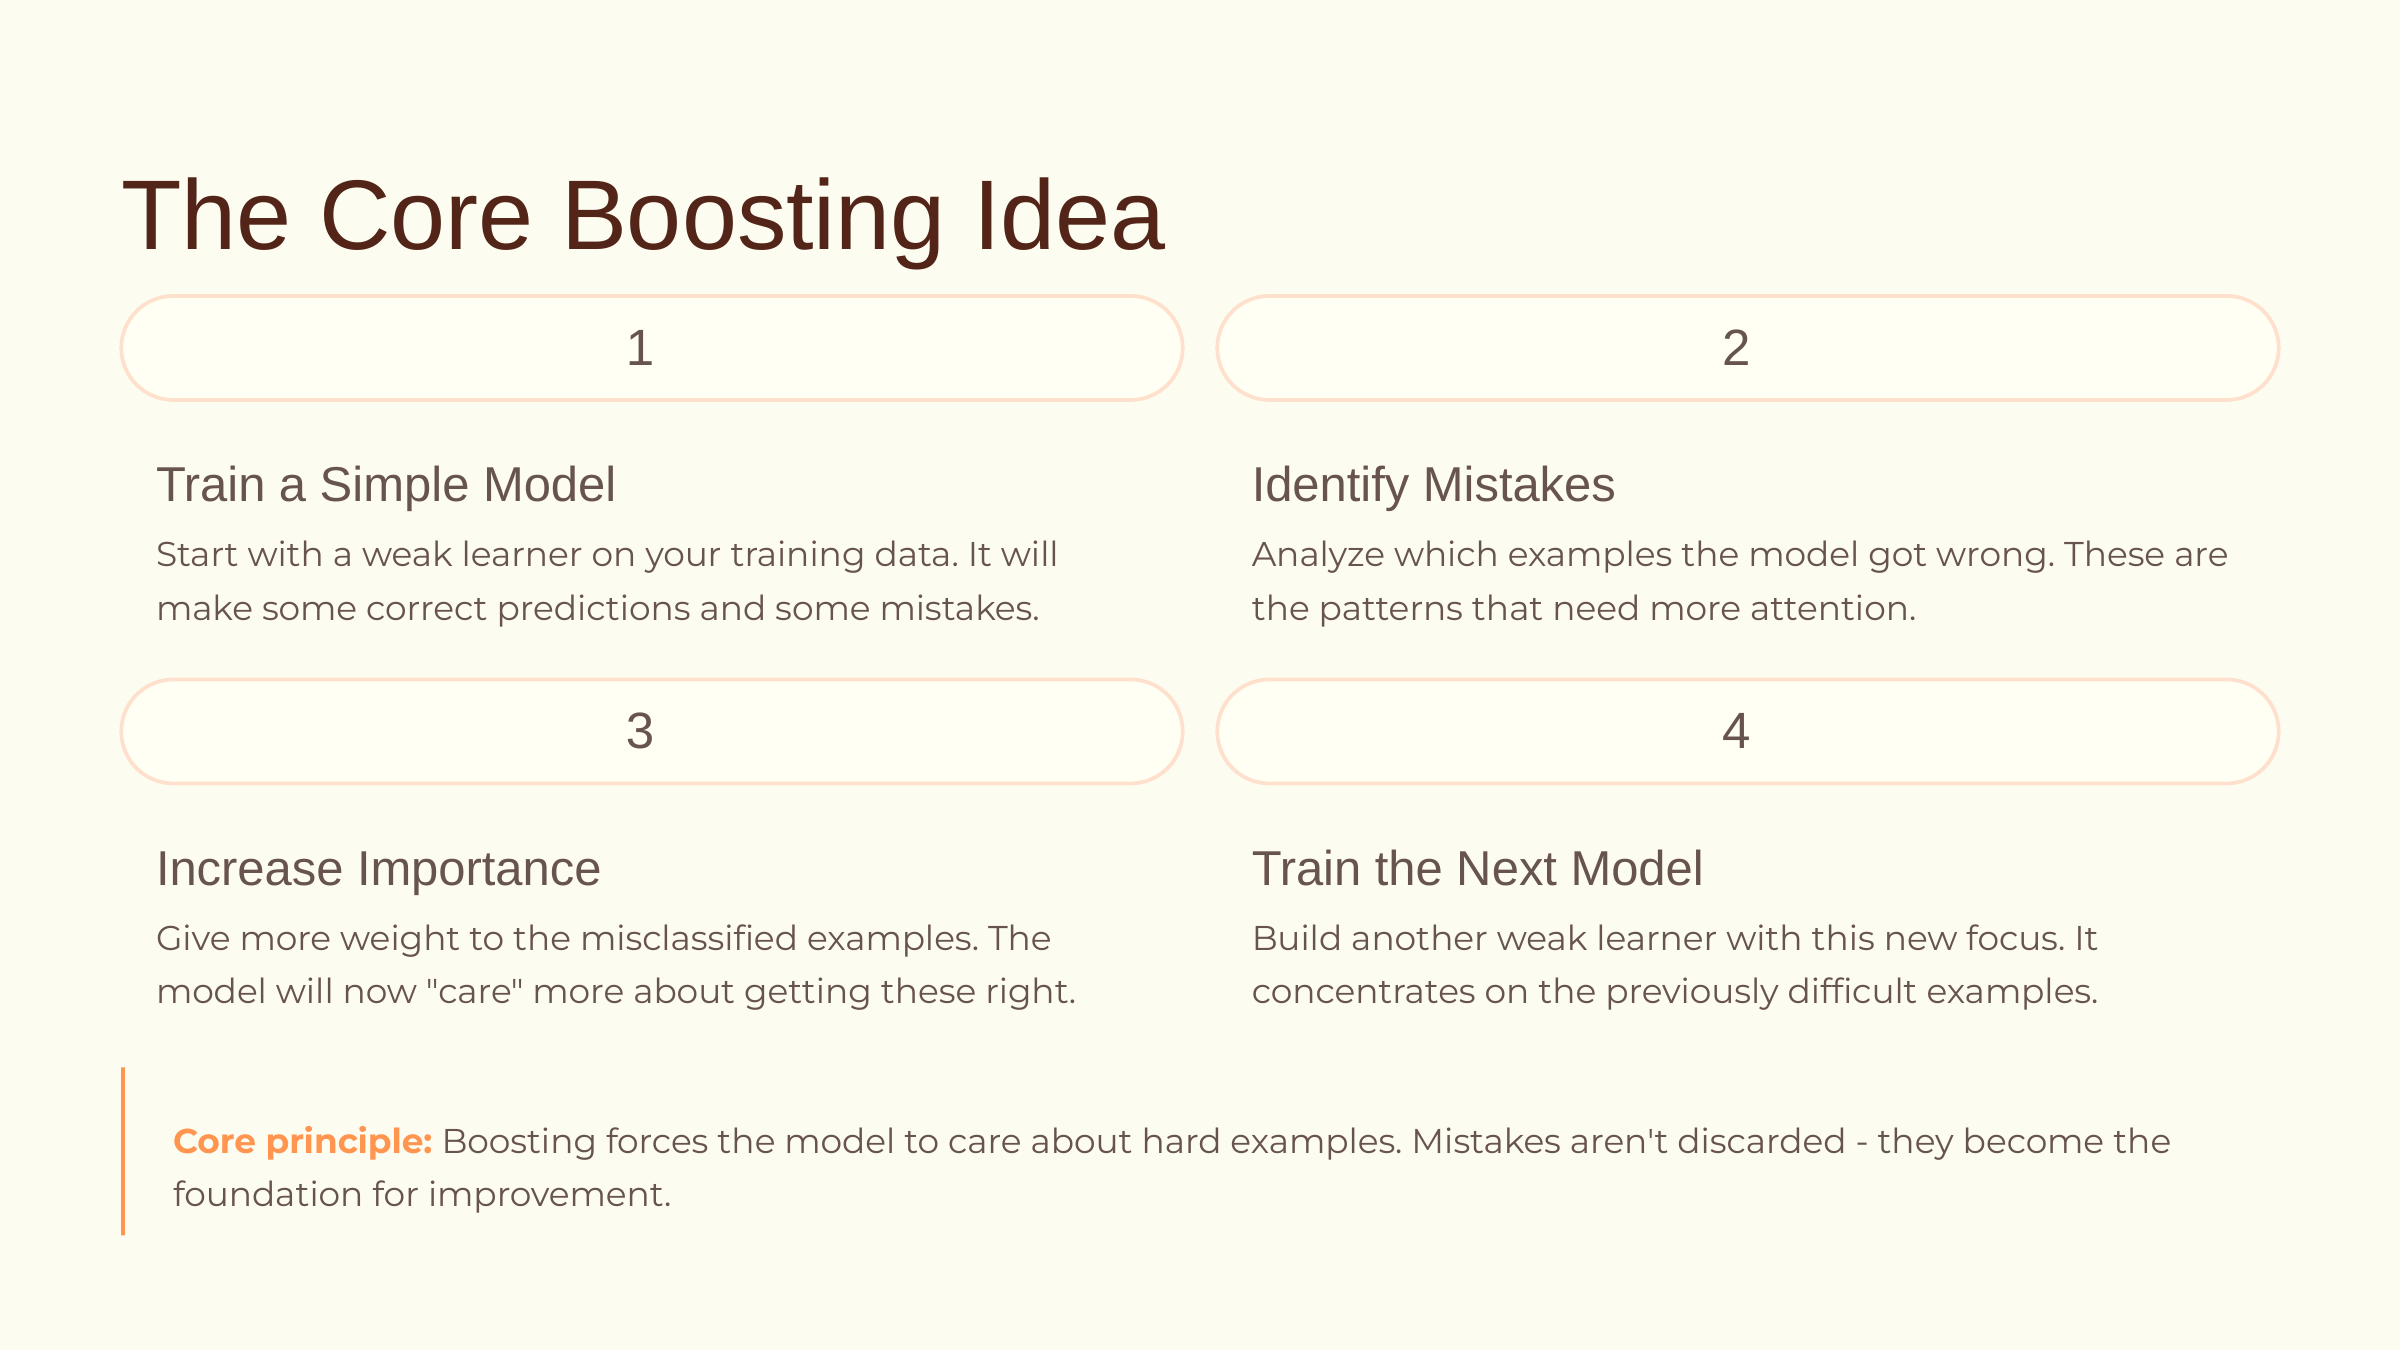

The Core Boosting Idea

1
2
Train a Simple Model
Identify Mistakes
Start with a weak learner on your training data. It will make some correct predictions and some mistakes.
Analyze which examples the model got wrong. These are the patterns that need more attention.

3
4
Increase Importance
Train the Next Model
Give more weight to the misclassified examples. The model will now "care" more about getting these right.
Build another weak learner with this new focus. It concentrates on the previously difficult examples.

Core principle: Boosting forces the model to care about hard examples. Mistakes aren't discarded - they become the foundation for improvement.